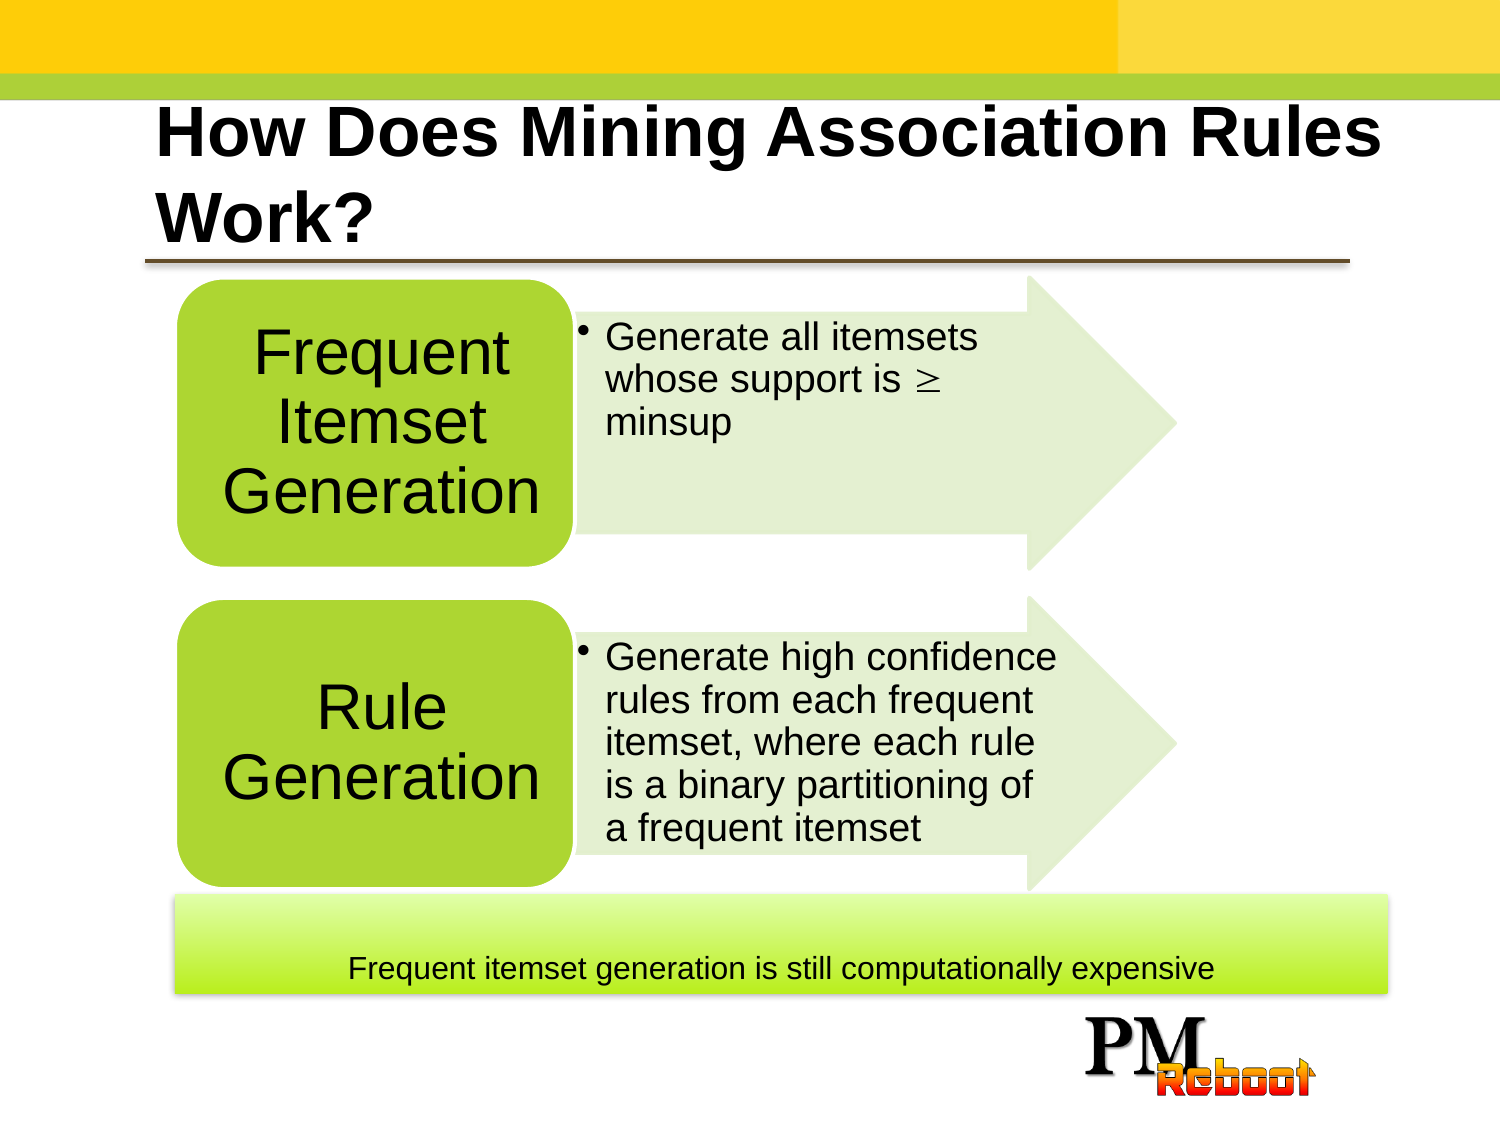

How Does Mining Association Rules Work?
Generate all itemsets whose support is ≥ minsup
Frequent Itemset Generation
Generate high confidence rules from each frequent itemset, where each rule is a binary partitioning of a frequent itemset
Rule Generation

Frequent itemset generation is still computationally expensive